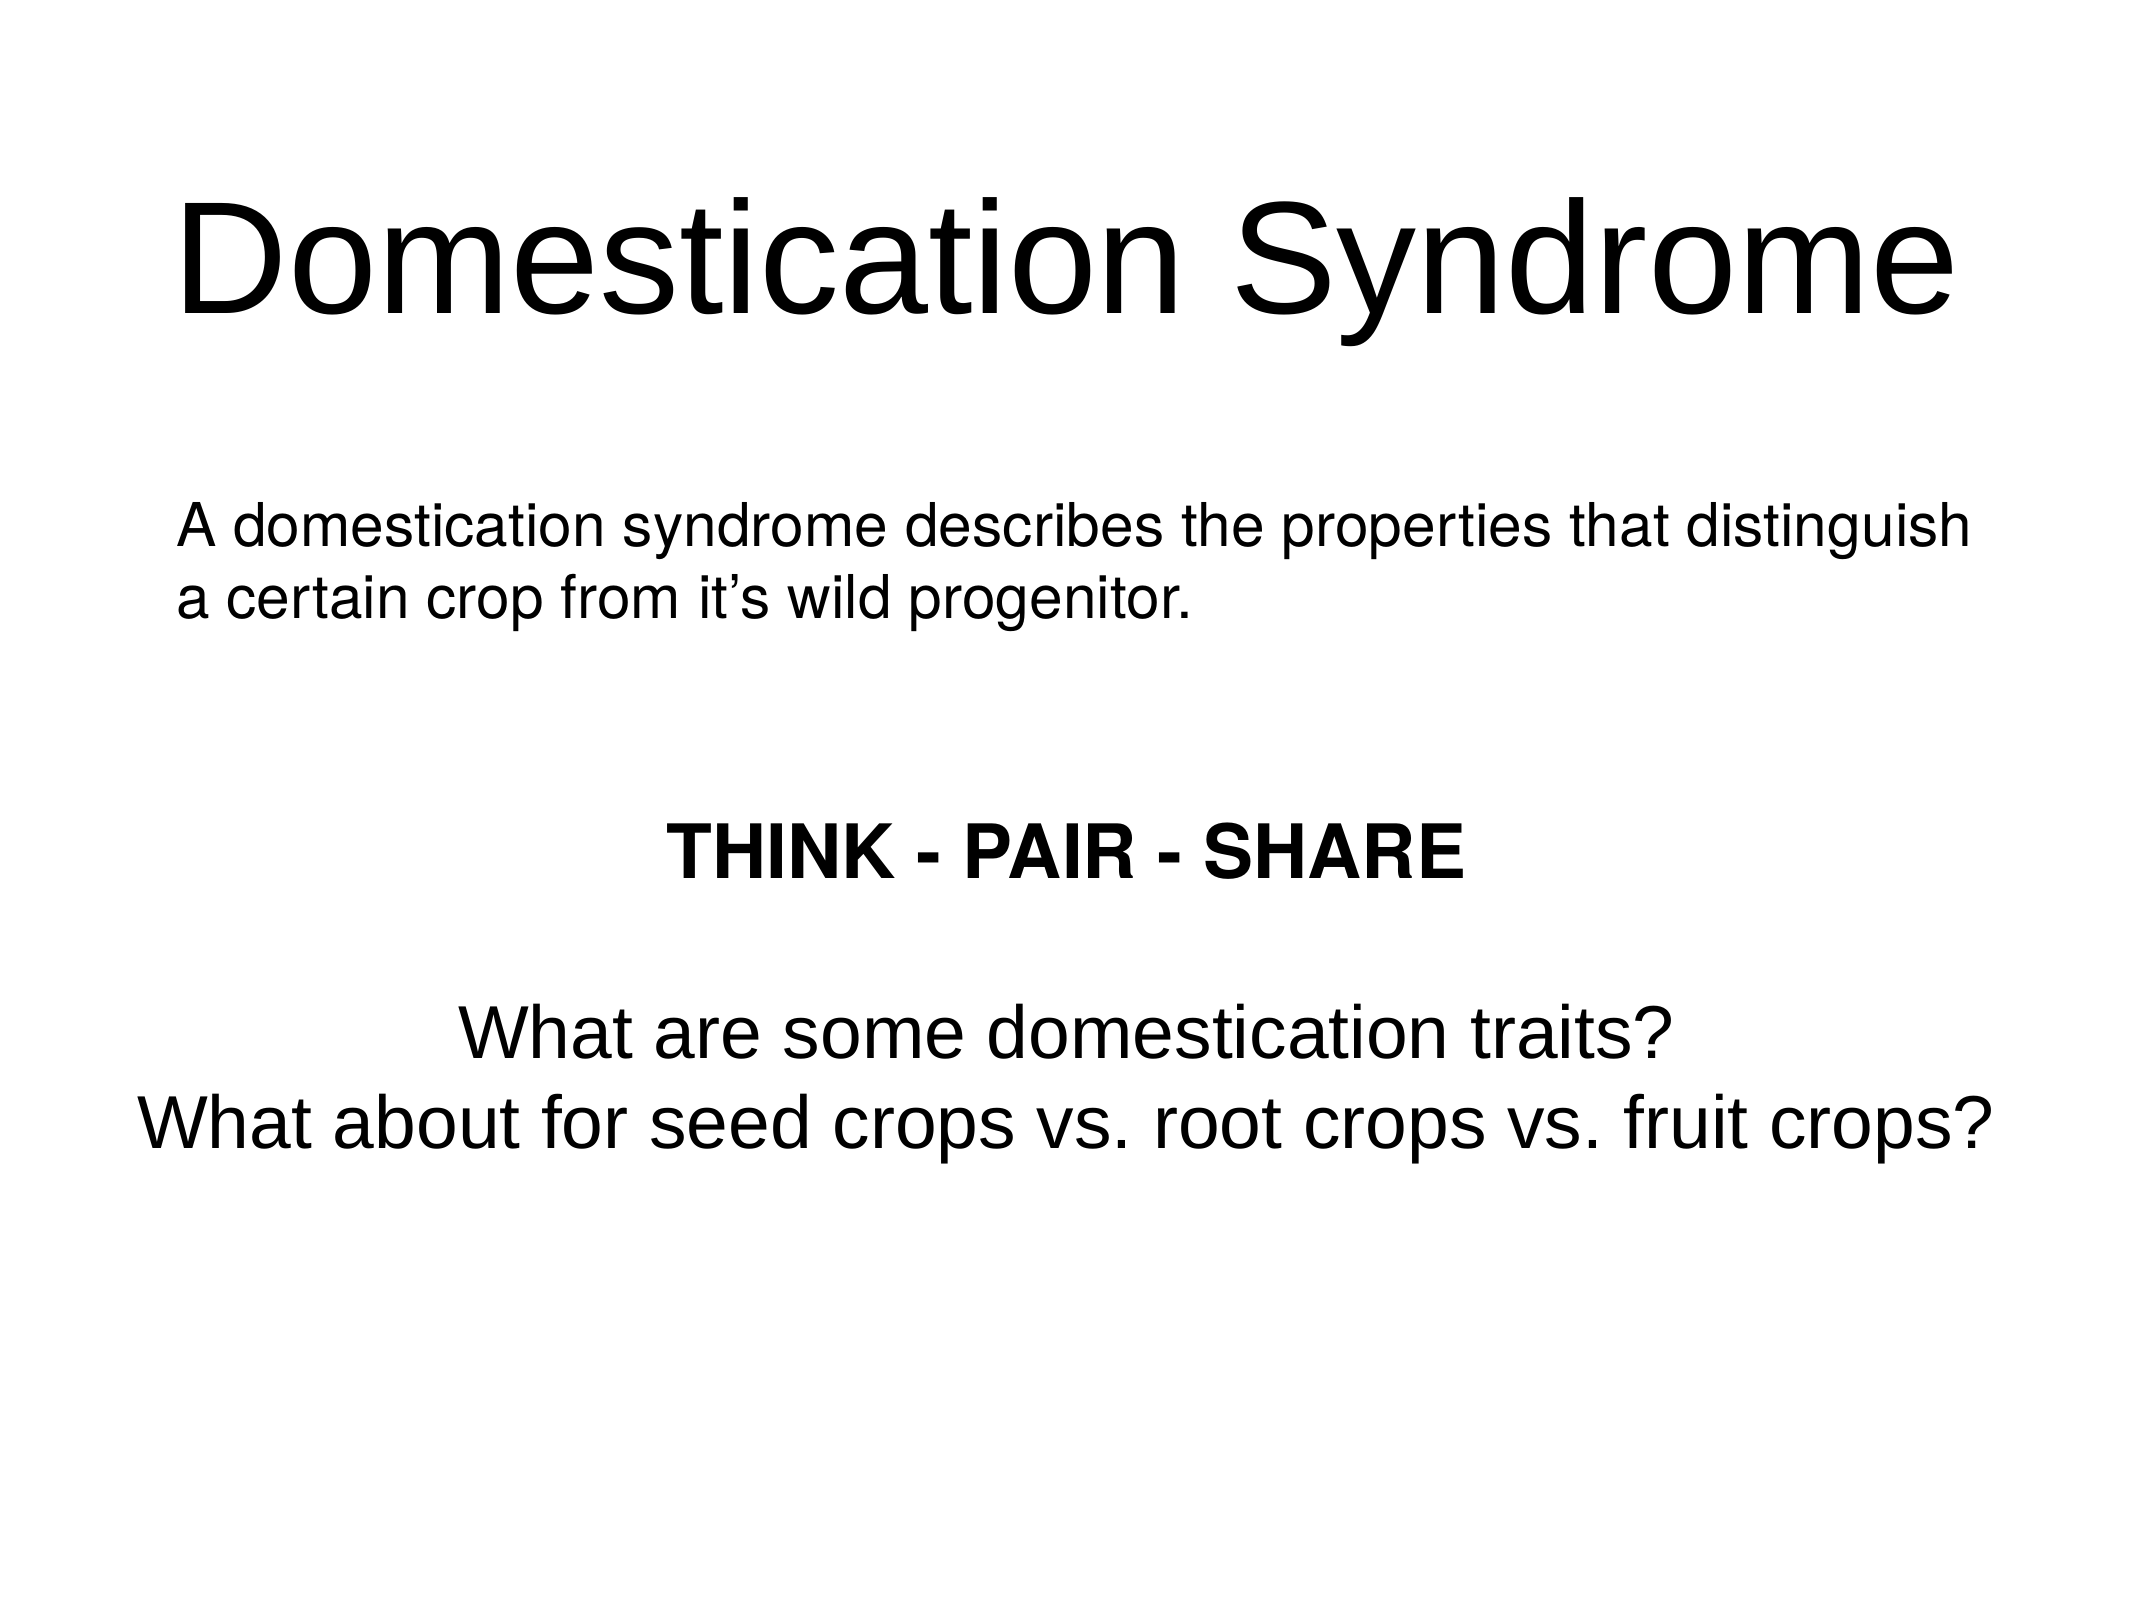

# Domestication Syndrome
A domestication syndrome describes the properties that distinguish a certain crop from it’s wild progenitor.
THINK - PAIR - SHARE

What are some domestication traits?
What about for seed crops vs. root crops vs. fruit crops?